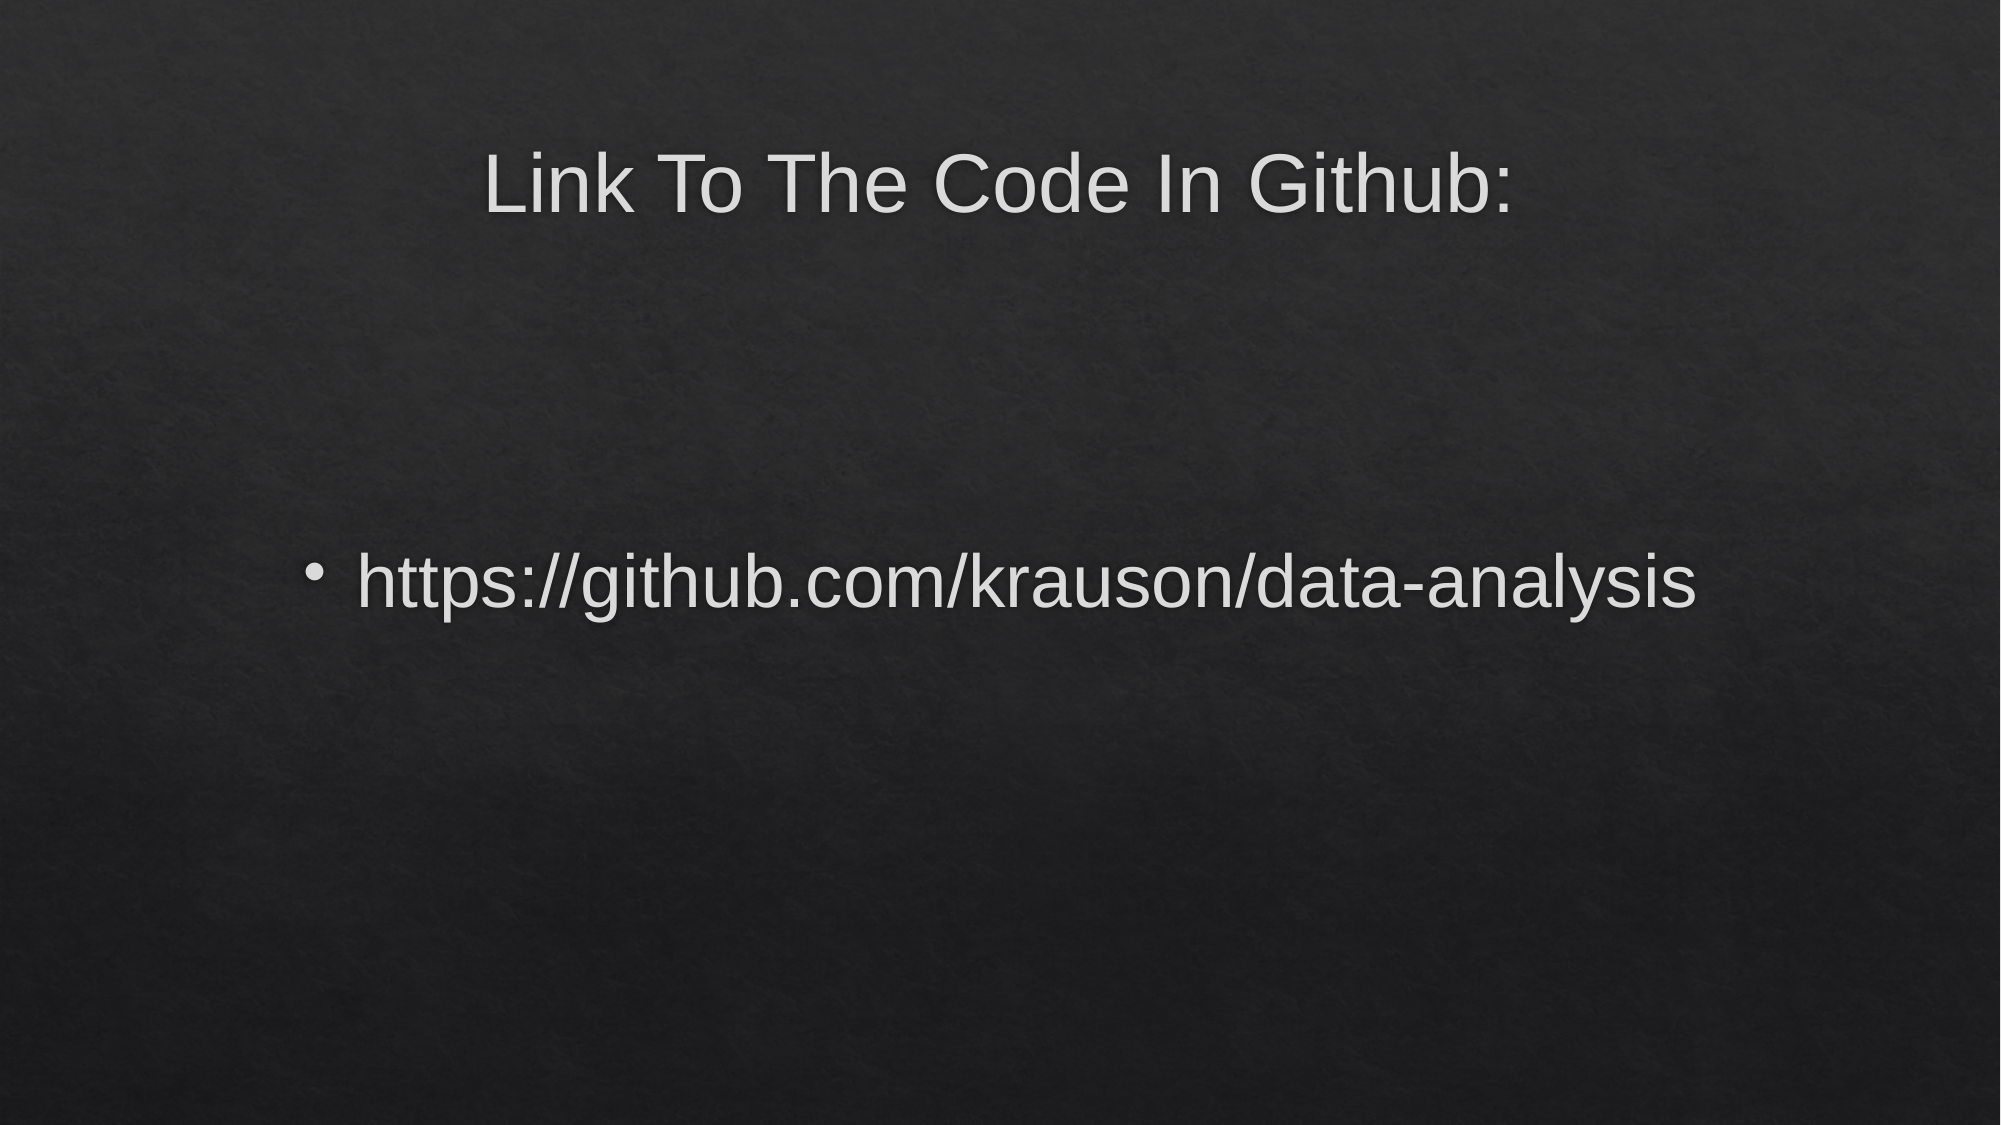

# Link To The Code In Github:
https://github.com/krauson/data-analysis